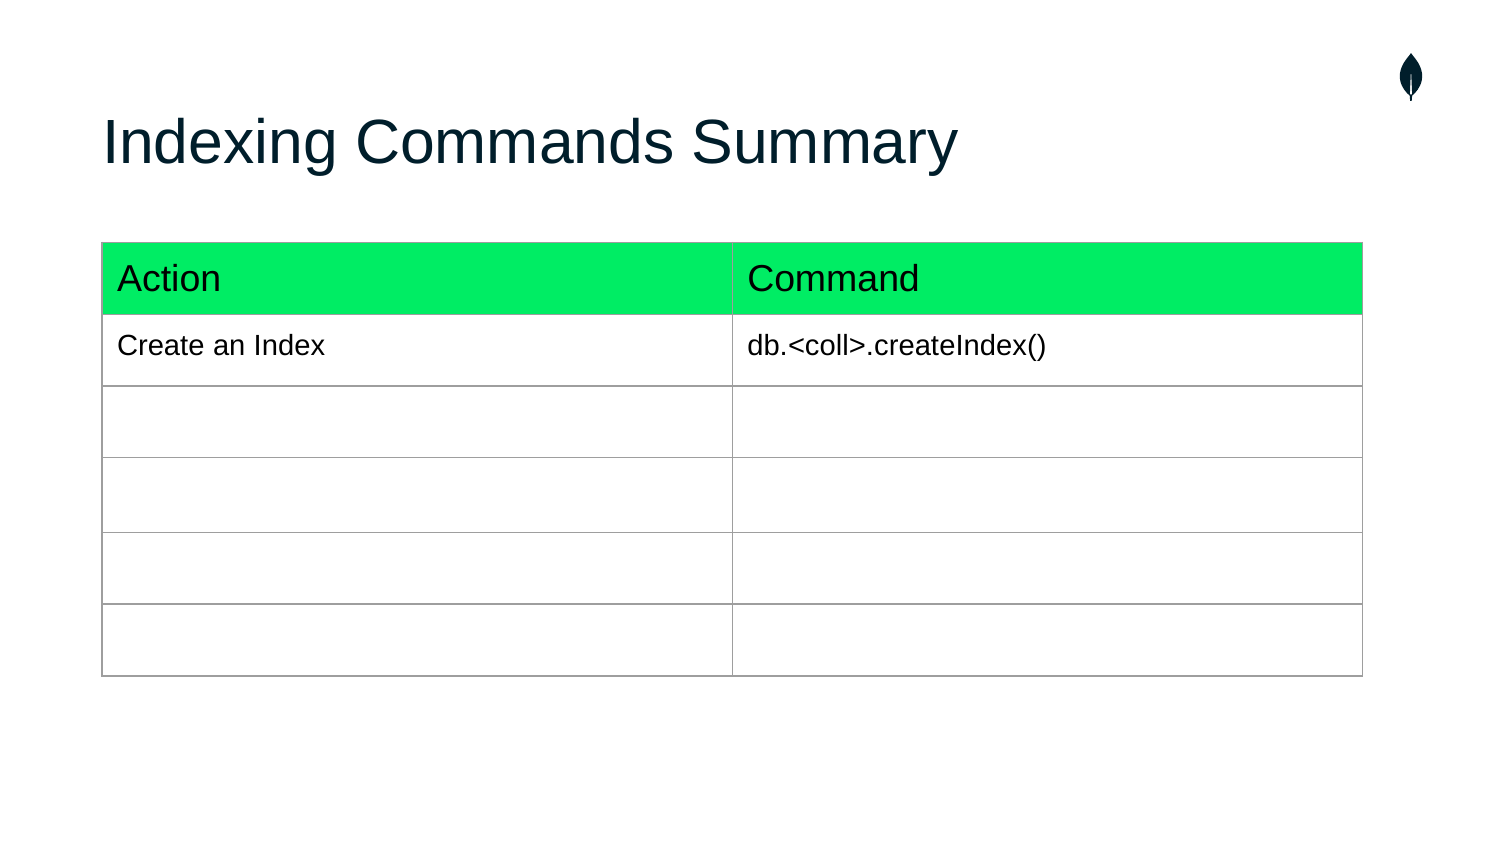

# Indexing Commands Summary
| Action | Command |
| --- | --- |
| Create an Index | db.<coll>.createIndex() |
|  |  |
|  |  |
|  |  |
|  |  |